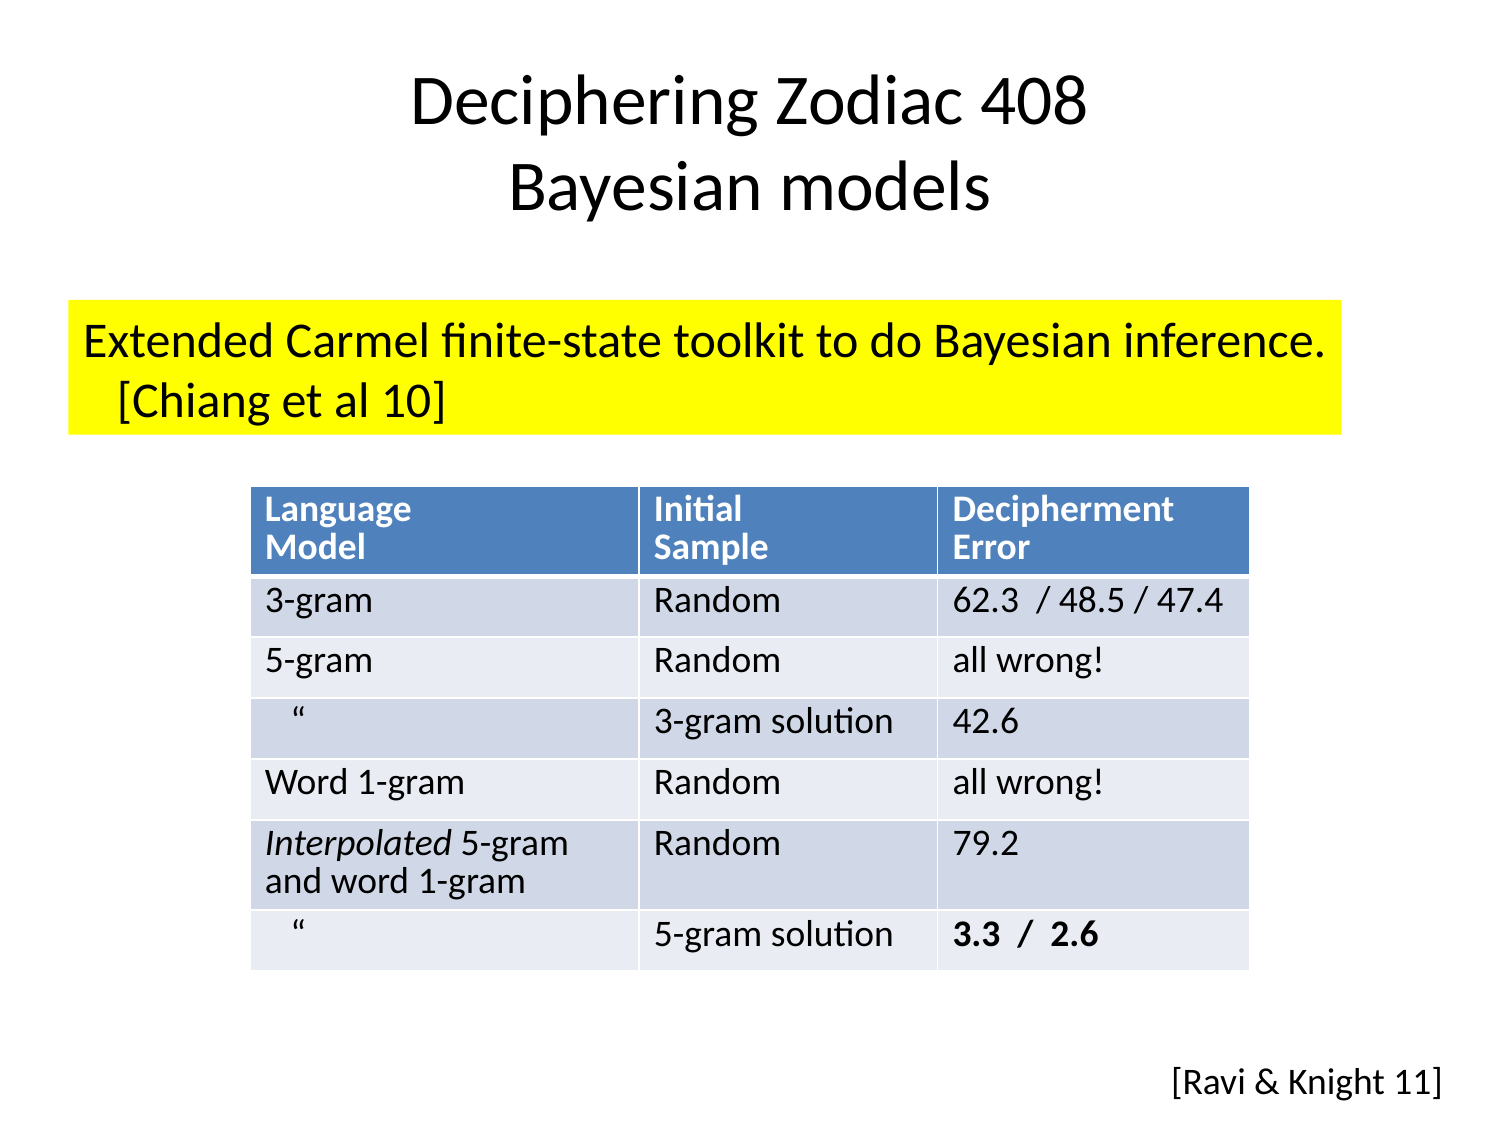

# Deciphering Zodiac 408 Bayesian models
Extended Carmel finite-state toolkit to do Bayesian inference.
   [Chiang et al 10]
| Language Model | Initial Sample | Decipherment Error |
| --- | --- | --- |
| 3-gram | Random | 62.3 / 48.5 / 47.4 |
| 5-gram | Random | all wrong! |
| “ | 3-gram solution | 42.6 |
| Word 1-gram | Random | all wrong! |
| Interpolated 5-gram and word 1-gram | Random | 79.2 |
| “ | 5-gram solution | 3.3 / 2.6 |
[Ravi & Knight 11]